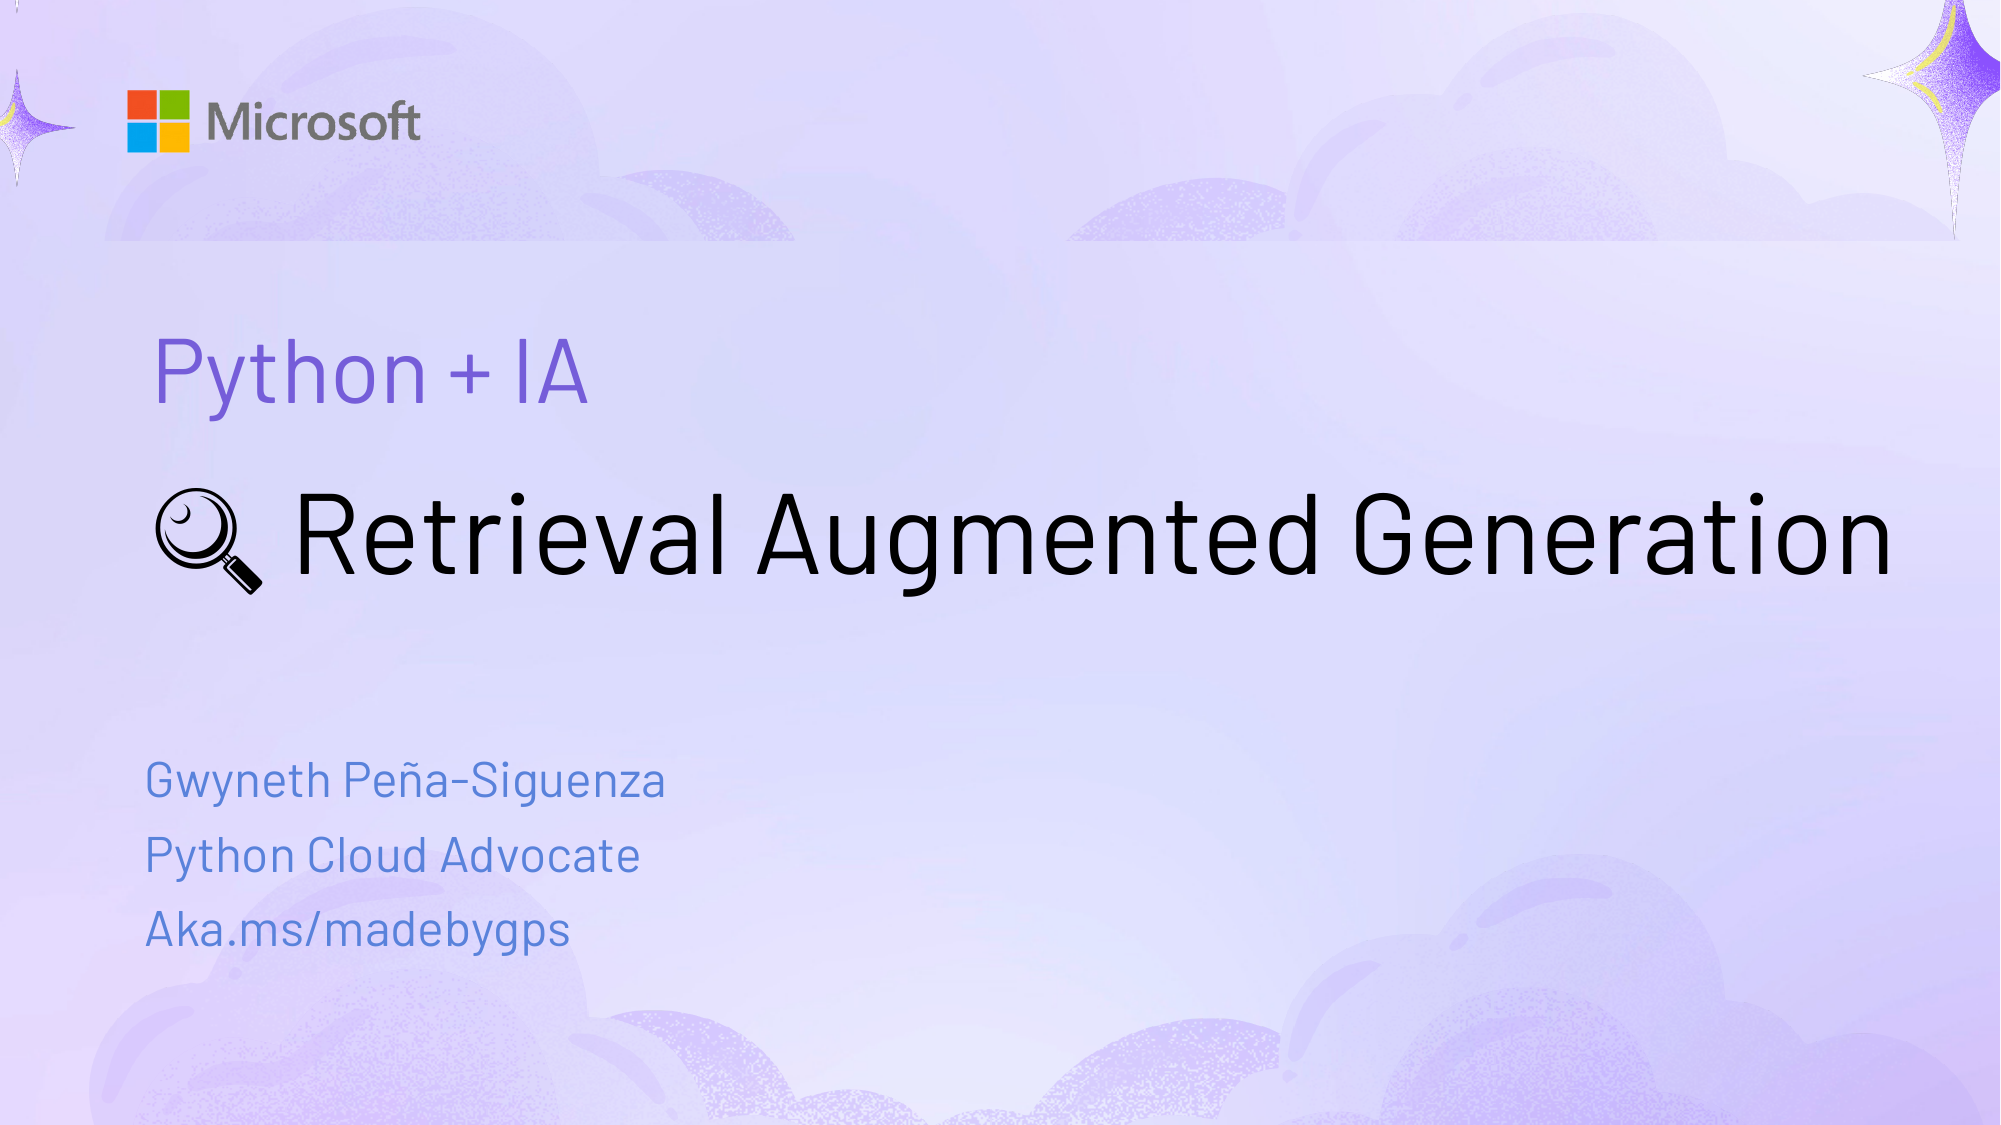

# Python + IA
🔍 Retrieval Augmented Generation
Gwyneth Peña-Siguenza
Python Cloud Advocate
Aka.ms/madebygps